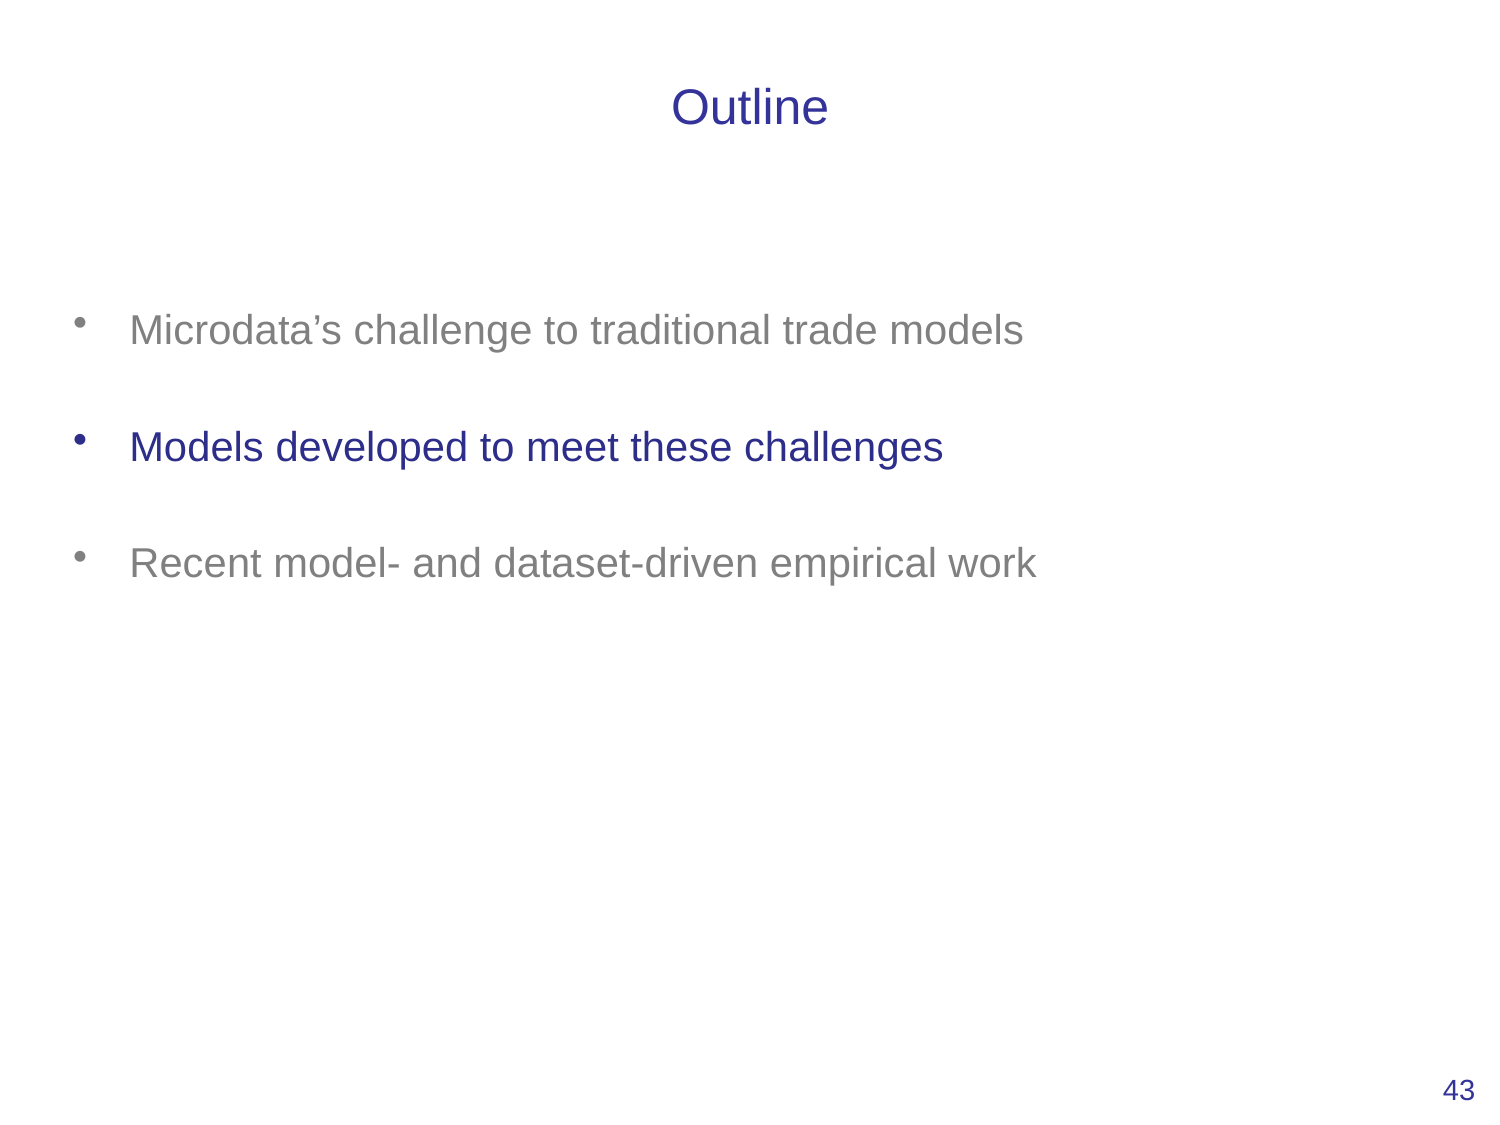

# Outline

Microdata’s challenge to traditional trade models

Models developed to meet these challenges

Recent model- and dataset-driven empirical work

43